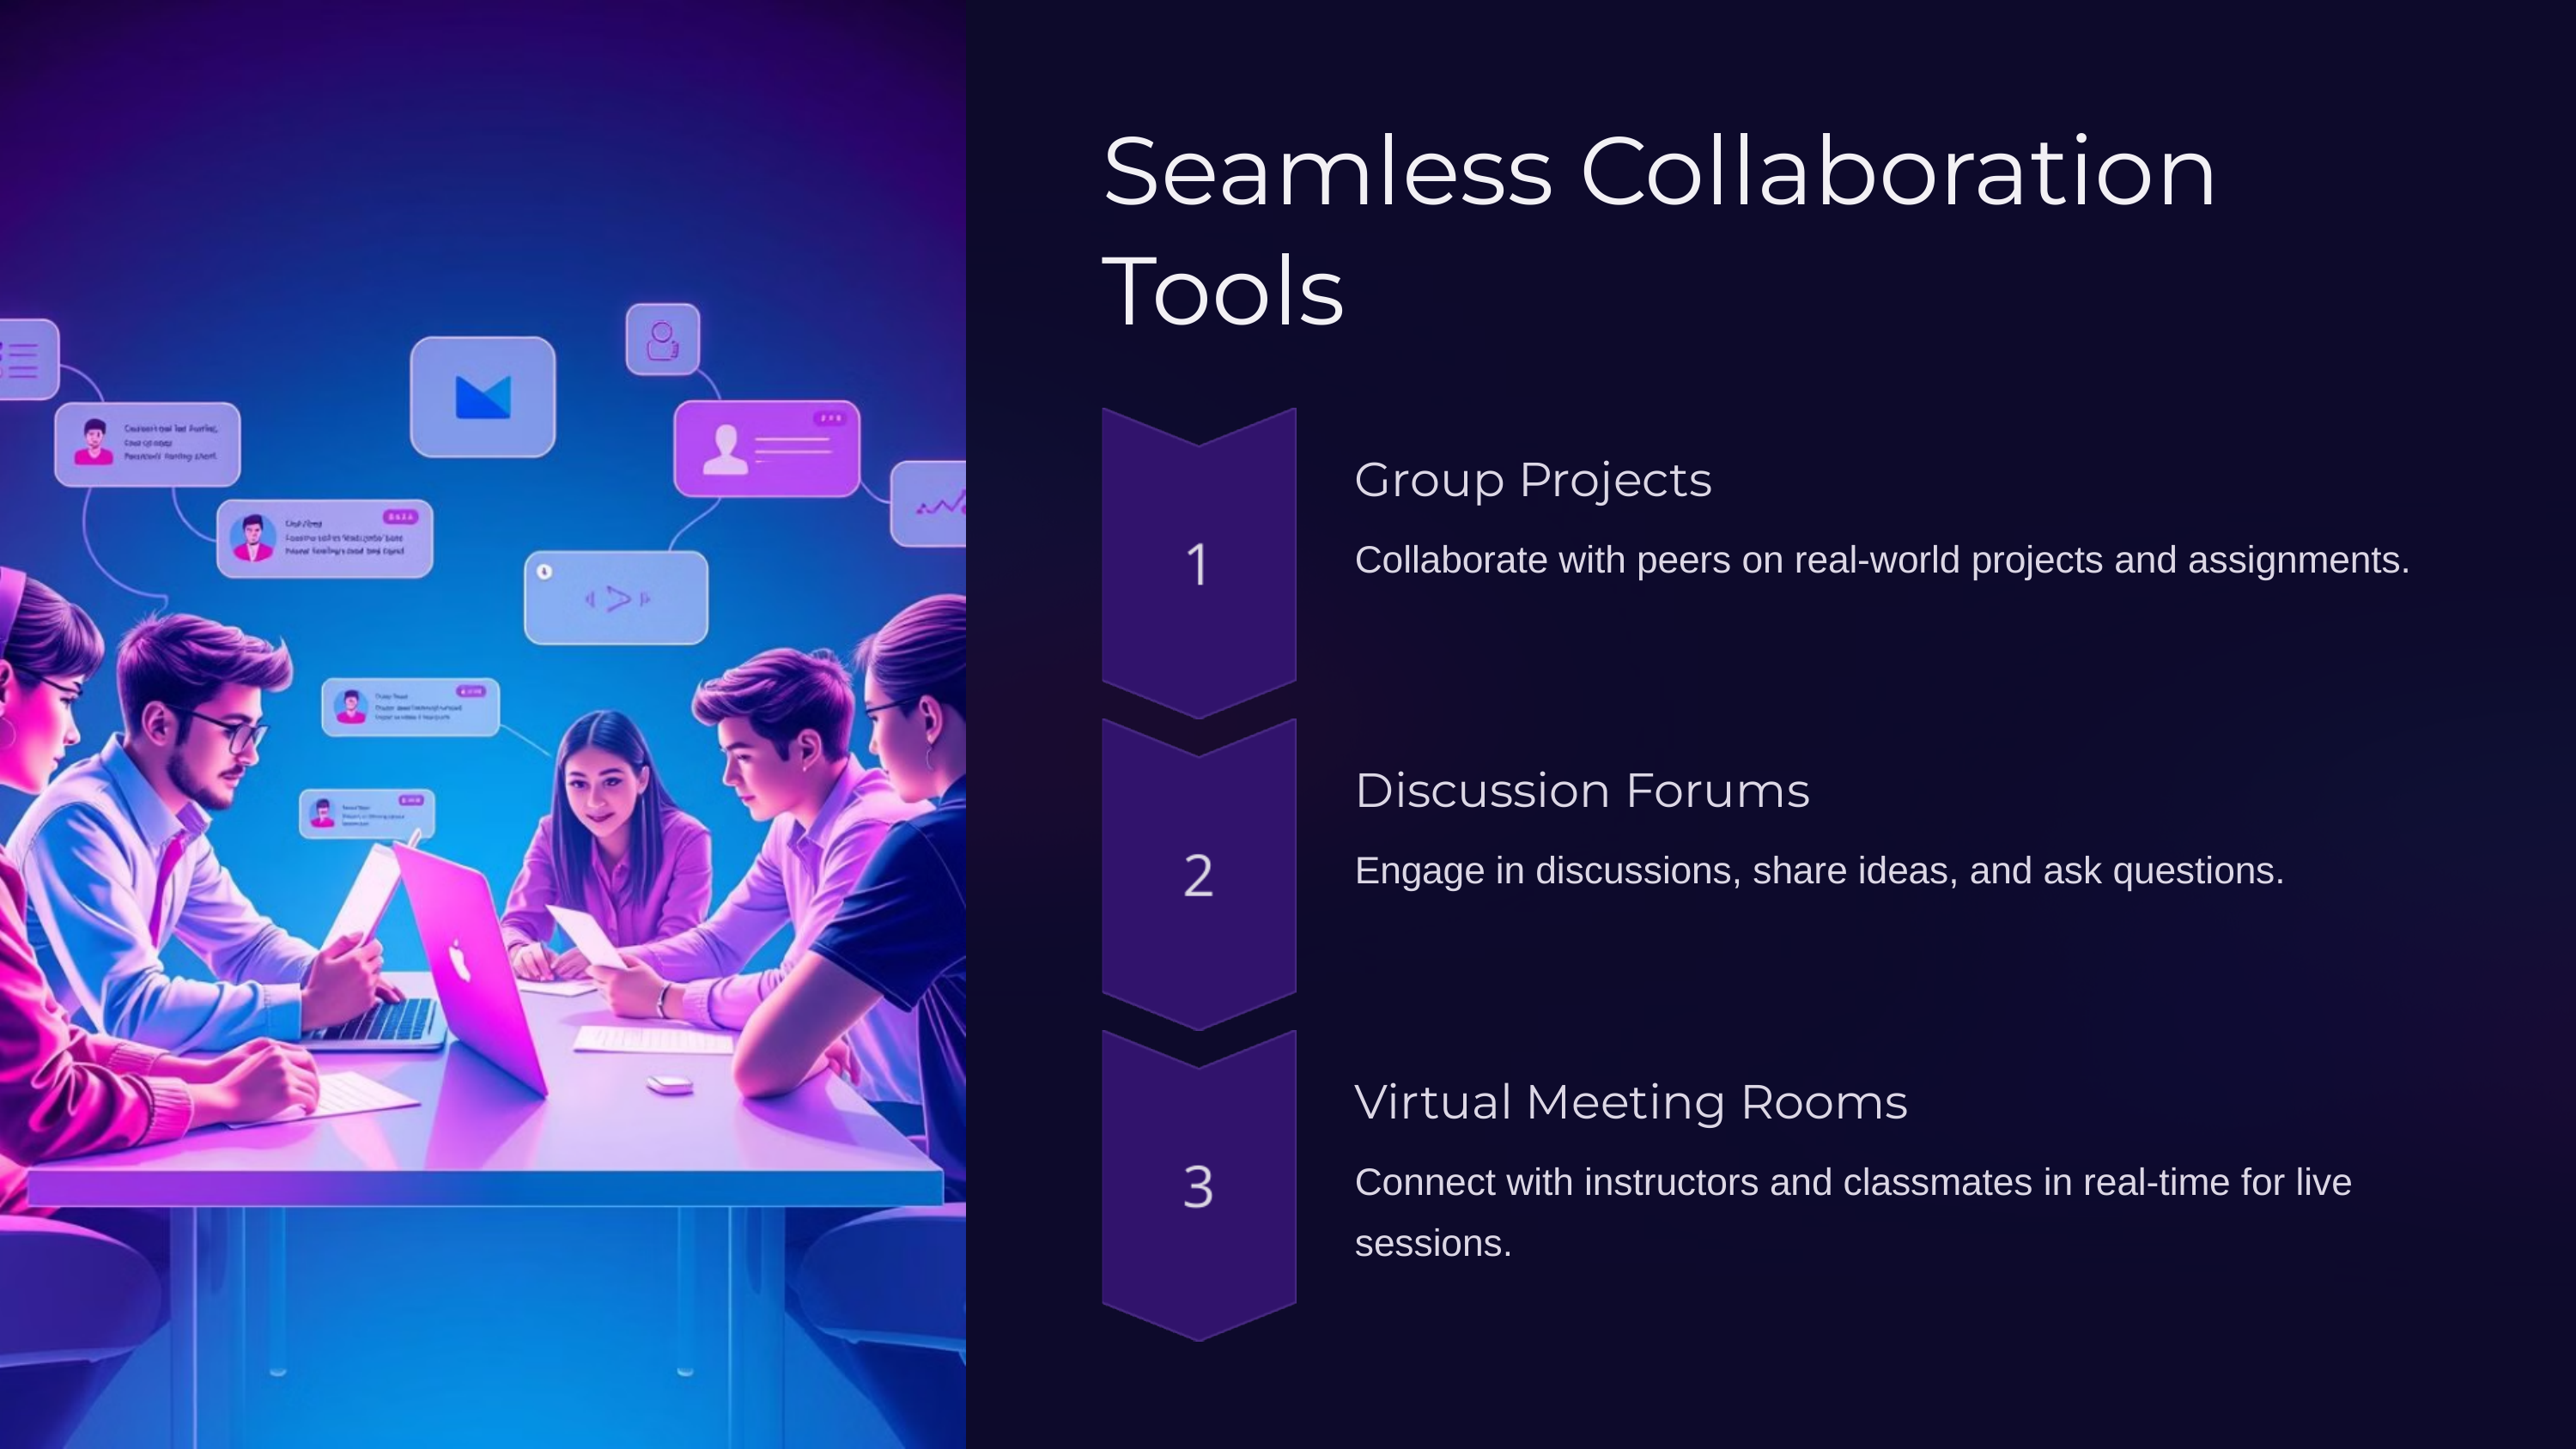

Seamless Collaboration Tools

Group Projects
Collaborate with peers on real-world projects and assignments.

Discussion Forums
Engage in discussions, share ideas, and ask questions.

Virtual Meeting Rooms
Connect with instructors and classmates in real-time for live sessions.